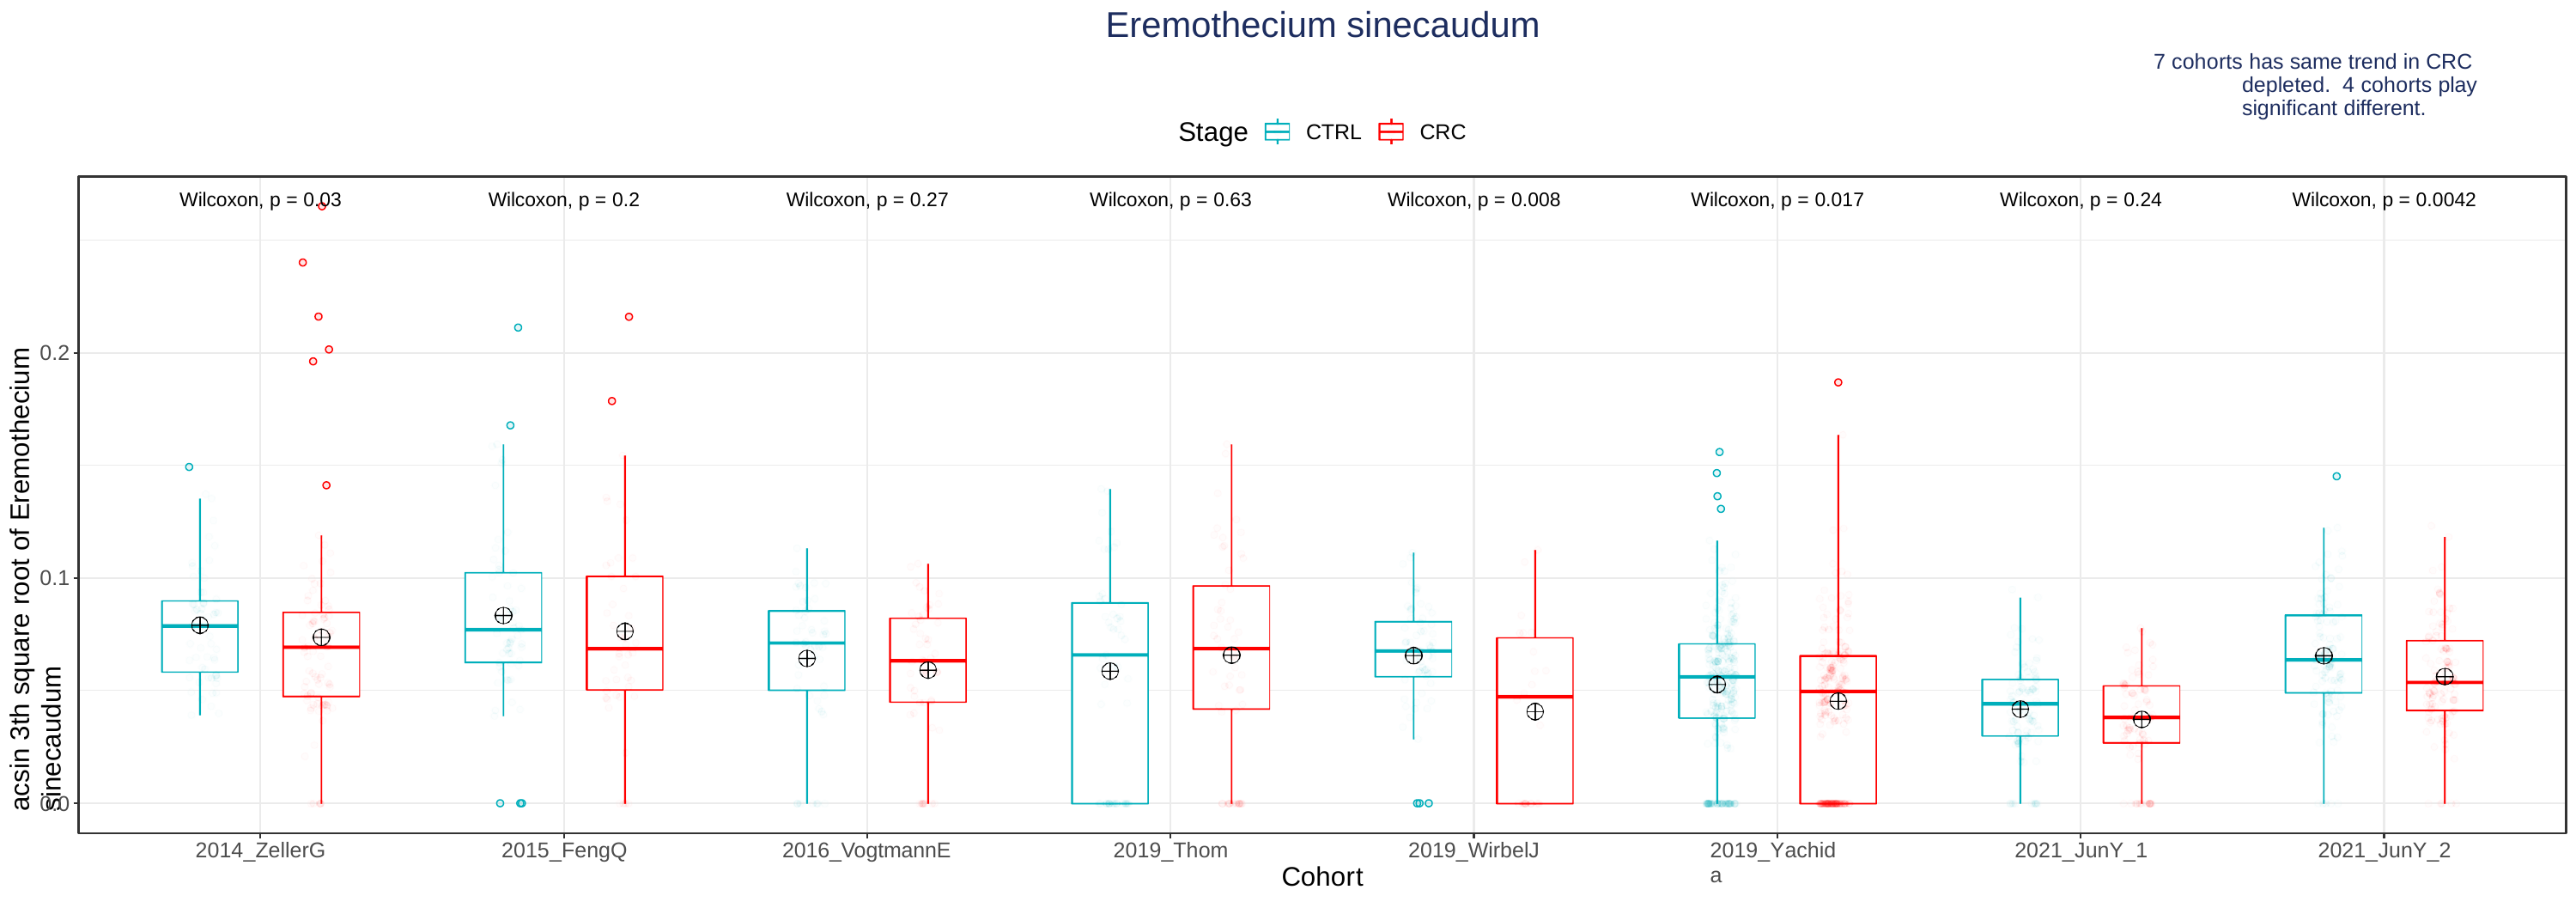

# Eremothecium sinecaudum
7 cohorts has same trend in CRC depleted.  4 cohorts play significant different.
Stage
CTRL
CRC

Wilcoxon, p = 0.03
Wilcoxon, p = 0.2
Wilcoxon, p = 0.27
Wilcoxon, p = 0.63
Wilcoxon, p = 0.008
Wilcoxon, p = 0.017
Wilcoxon, p = 0.24
Wilcoxon, p = 0.0042
acsin 3th square root of Eremothecium sinecaudum

0.2

0.1

0.0

2014_ZellerG
2015_FengQ
2016_VogtmannE
2019_Thom
2019_WirbelJ
2019_Yachida
2021_JunY_1
2021_JunY_2
Cohort